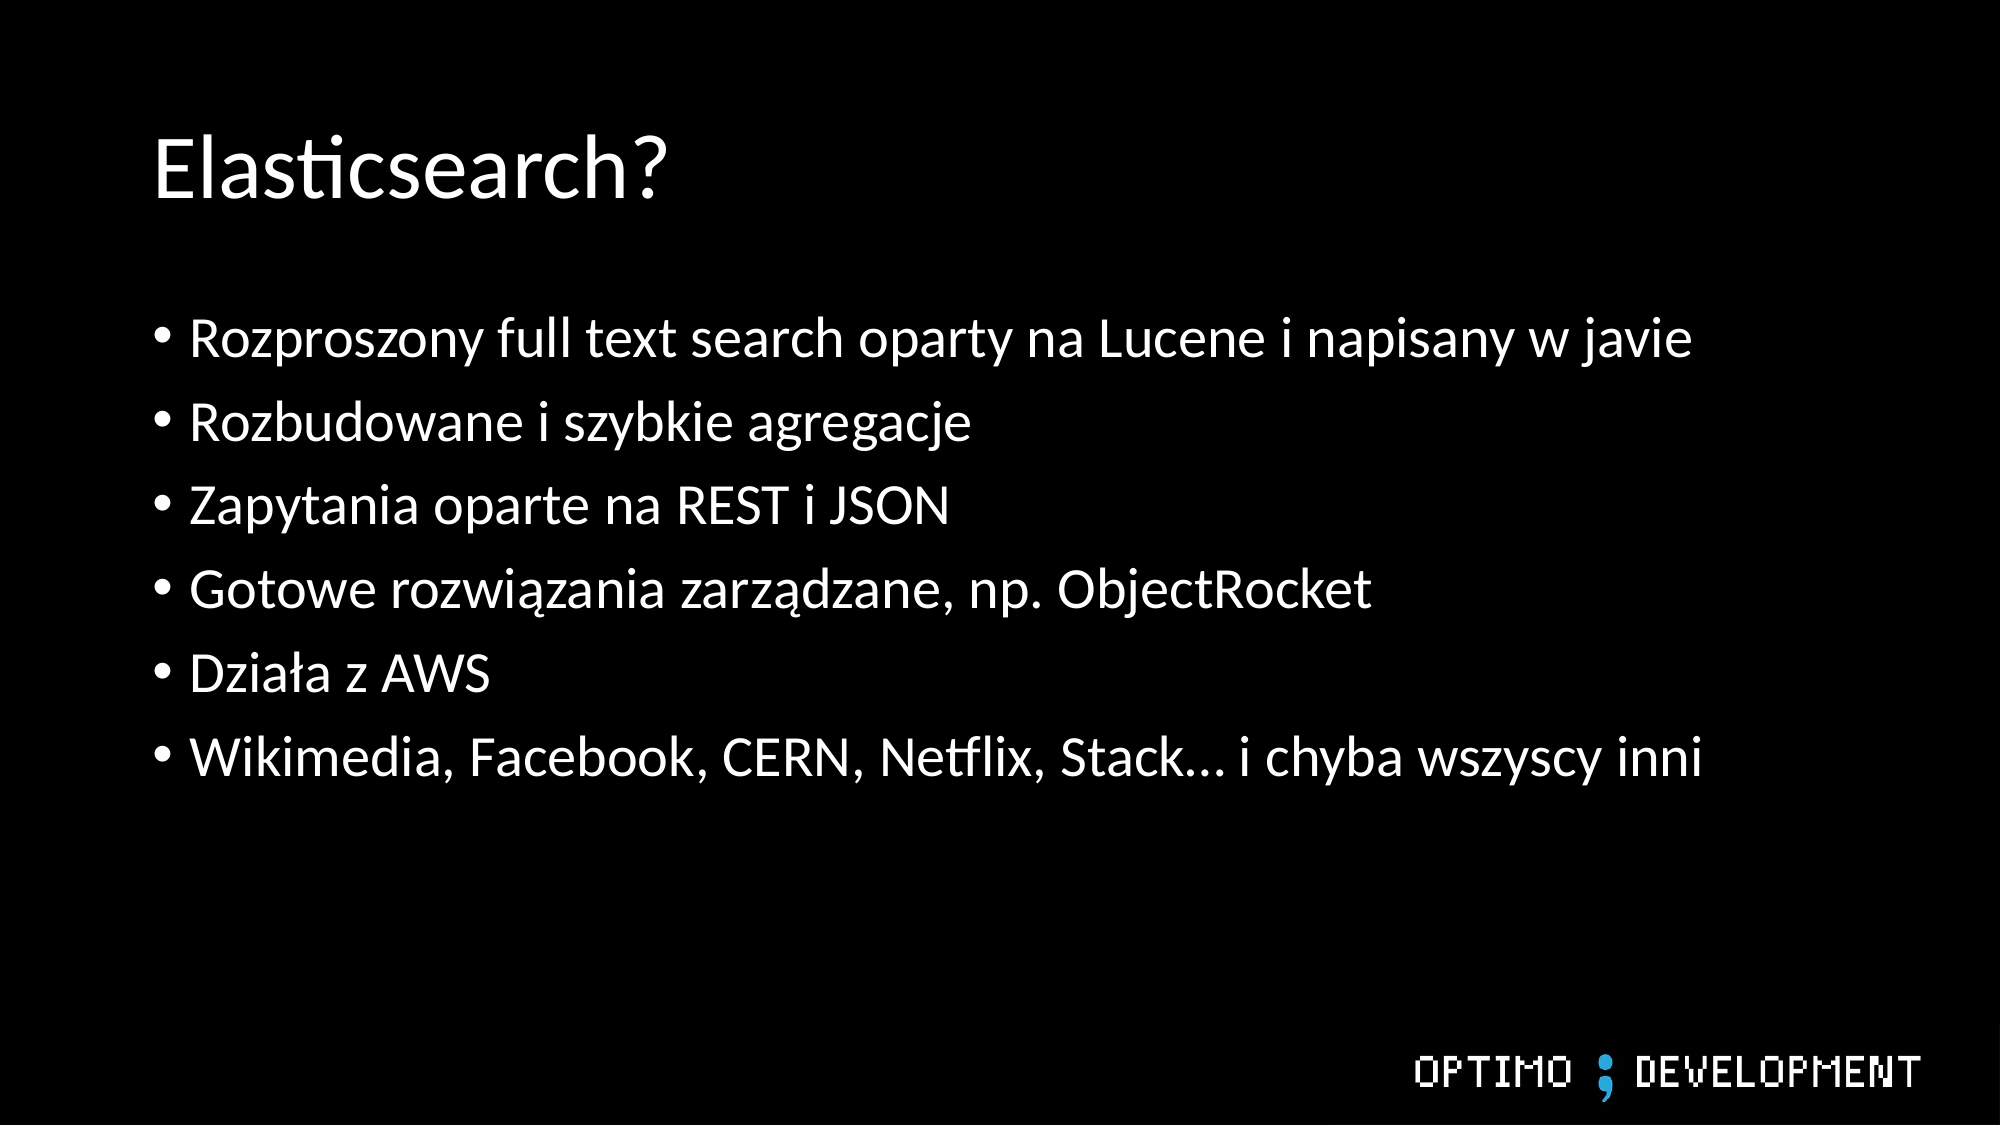

# Elasticsearch?
Rozproszony full text search oparty na Lucene i napisany w javie
Rozbudowane i szybkie agregacje
Zapytania oparte na REST i JSON
Gotowe rozwiązania zarządzane, np. ObjectRocket
Działa z AWS
Wikimedia, Facebook, CERN, Netflix, Stack… i chyba wszyscy inni